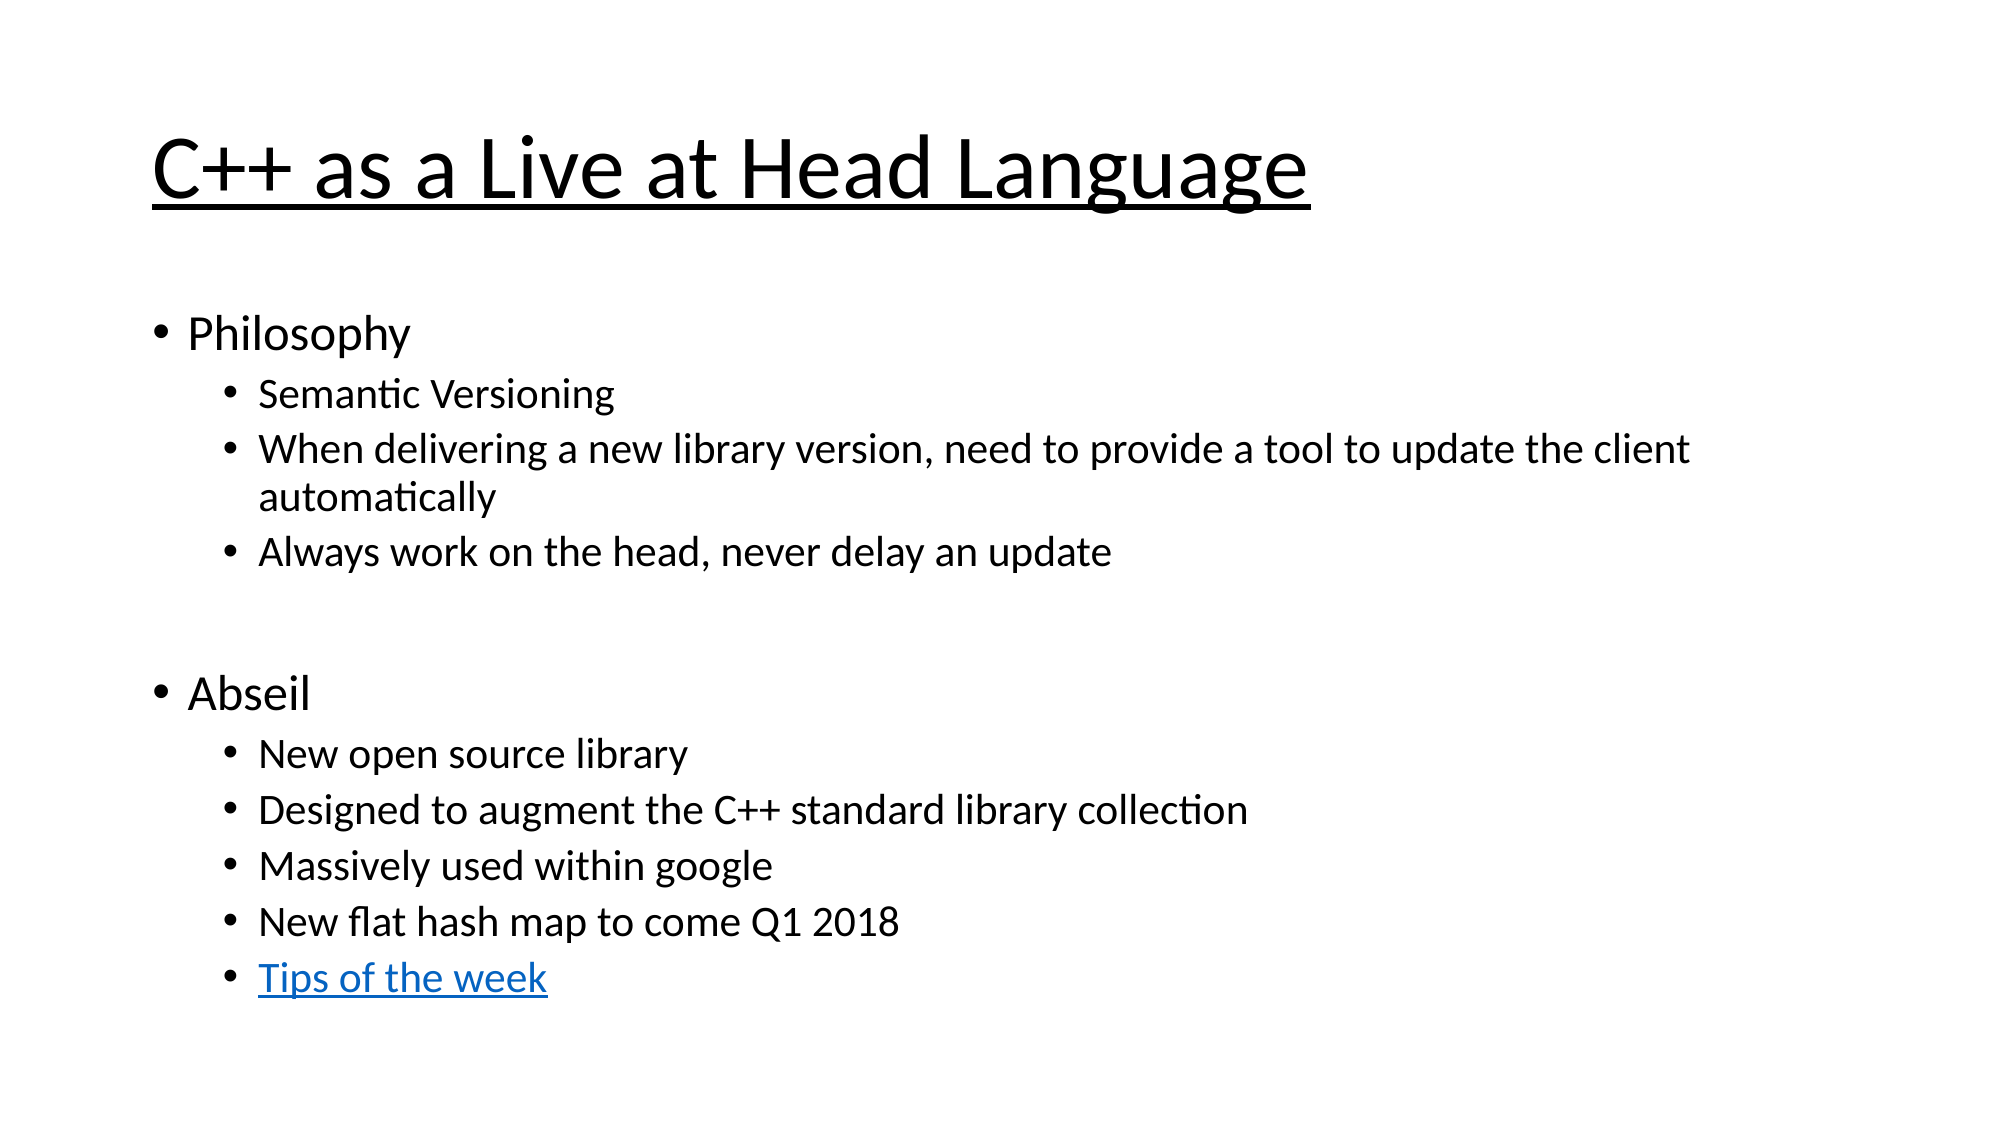

# C++ as a Live at Head Language
Philosophy
Semantic Versioning
When delivering a new library version, need to provide a tool to update the client automatically
Always work on the head, never delay an update

Abseil
New open source library
Designed to augment the C++ standard library collection
Massively used within google
New flat hash map to come Q1 2018
Tips of the week